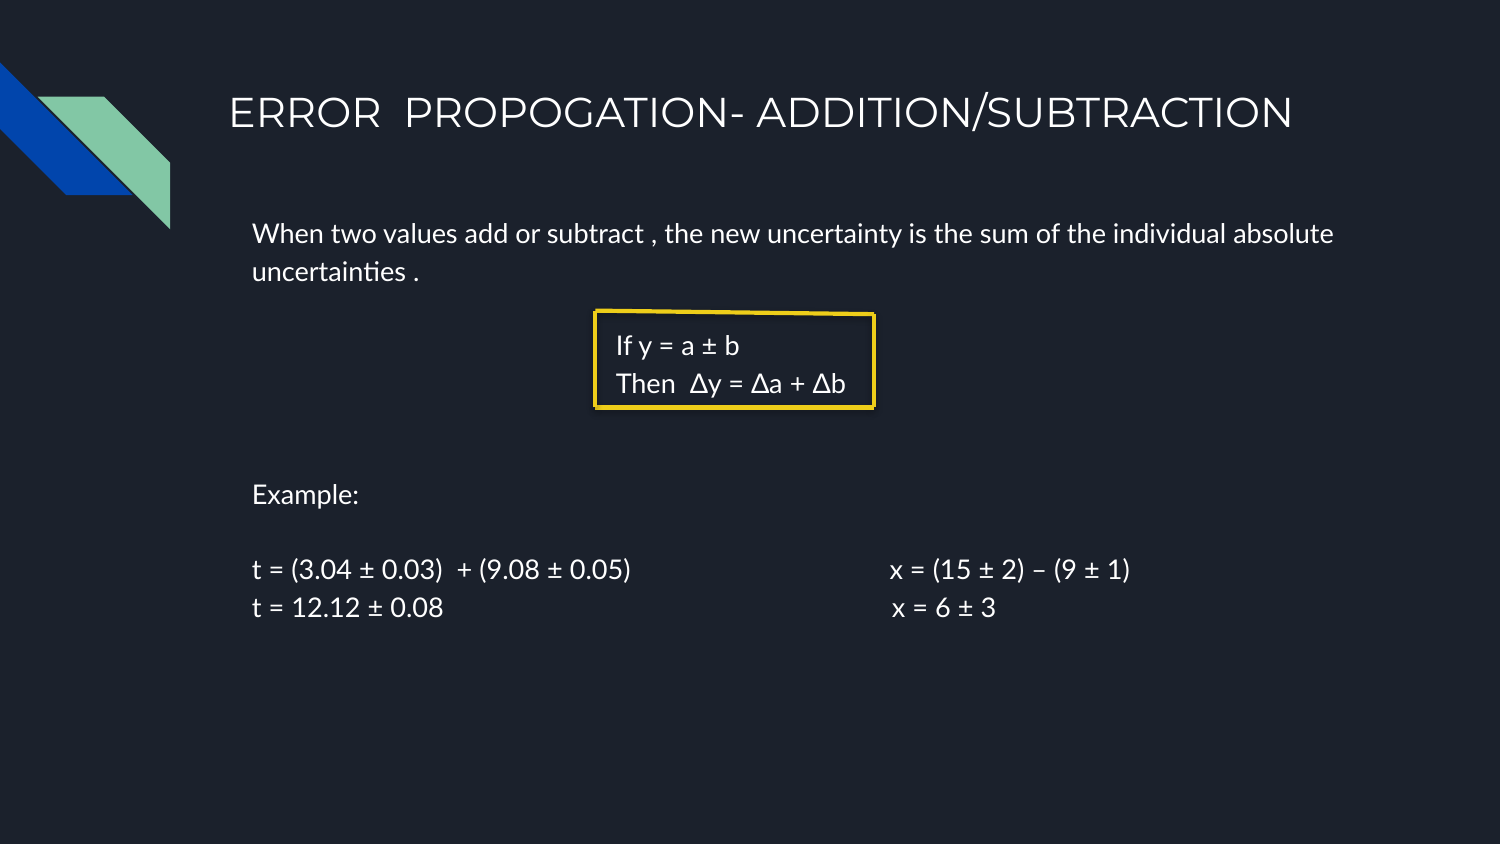

# ERROR  PROPOGATION- ADDITION/SUBTRACTION
When two values add or subtract , the new uncertainty is the sum of the individual absolute
uncertainties .

                                                    If y = a ± b
                                                    Then  Δy = Δa + Δb

Example:

t = (3.04 ± 0.03)  + (9.08 ± 0.05)                                     x = (15 ± 2) – (9 ± 1)
t = 12.12 ± 0.08                                                                x = 6 ± 3